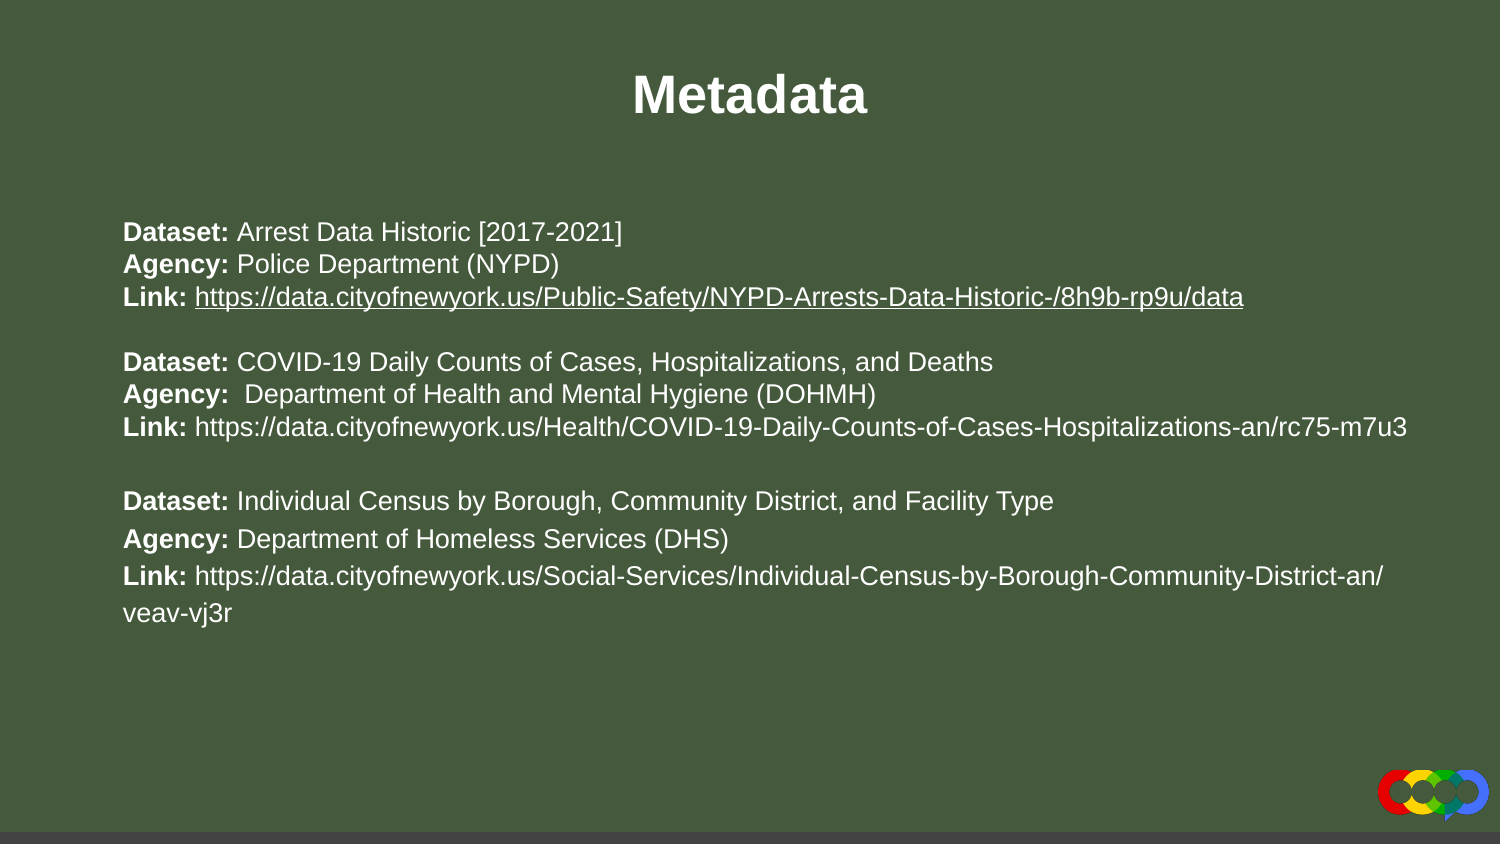

# Metadata
Dataset: Arrest Data Historic [2017-2021]
Agency: Police Department (NYPD)
Link: https://data.cityofnewyork.us/Public-Safety/NYPD-Arrests-Data-Historic-/8h9b-rp9u/data

Dataset: COVID-19 Daily Counts of Cases, Hospitalizations, and Deaths
Agency:  Department of Health and Mental Hygiene (DOHMH)
Link: https://data.cityofnewyork.us/Health/COVID-19-Daily-Counts-of-Cases-Hospitalizations-an/rc75-m7u3

Dataset: Individual Census by Borough, Community District, and Facility Type
Agency: Department of Homeless Services (DHS)
Link: https://data.cityofnewyork.us/Social-Services/Individual-Census-by-Borough-Community-District-an/veav-vj3r